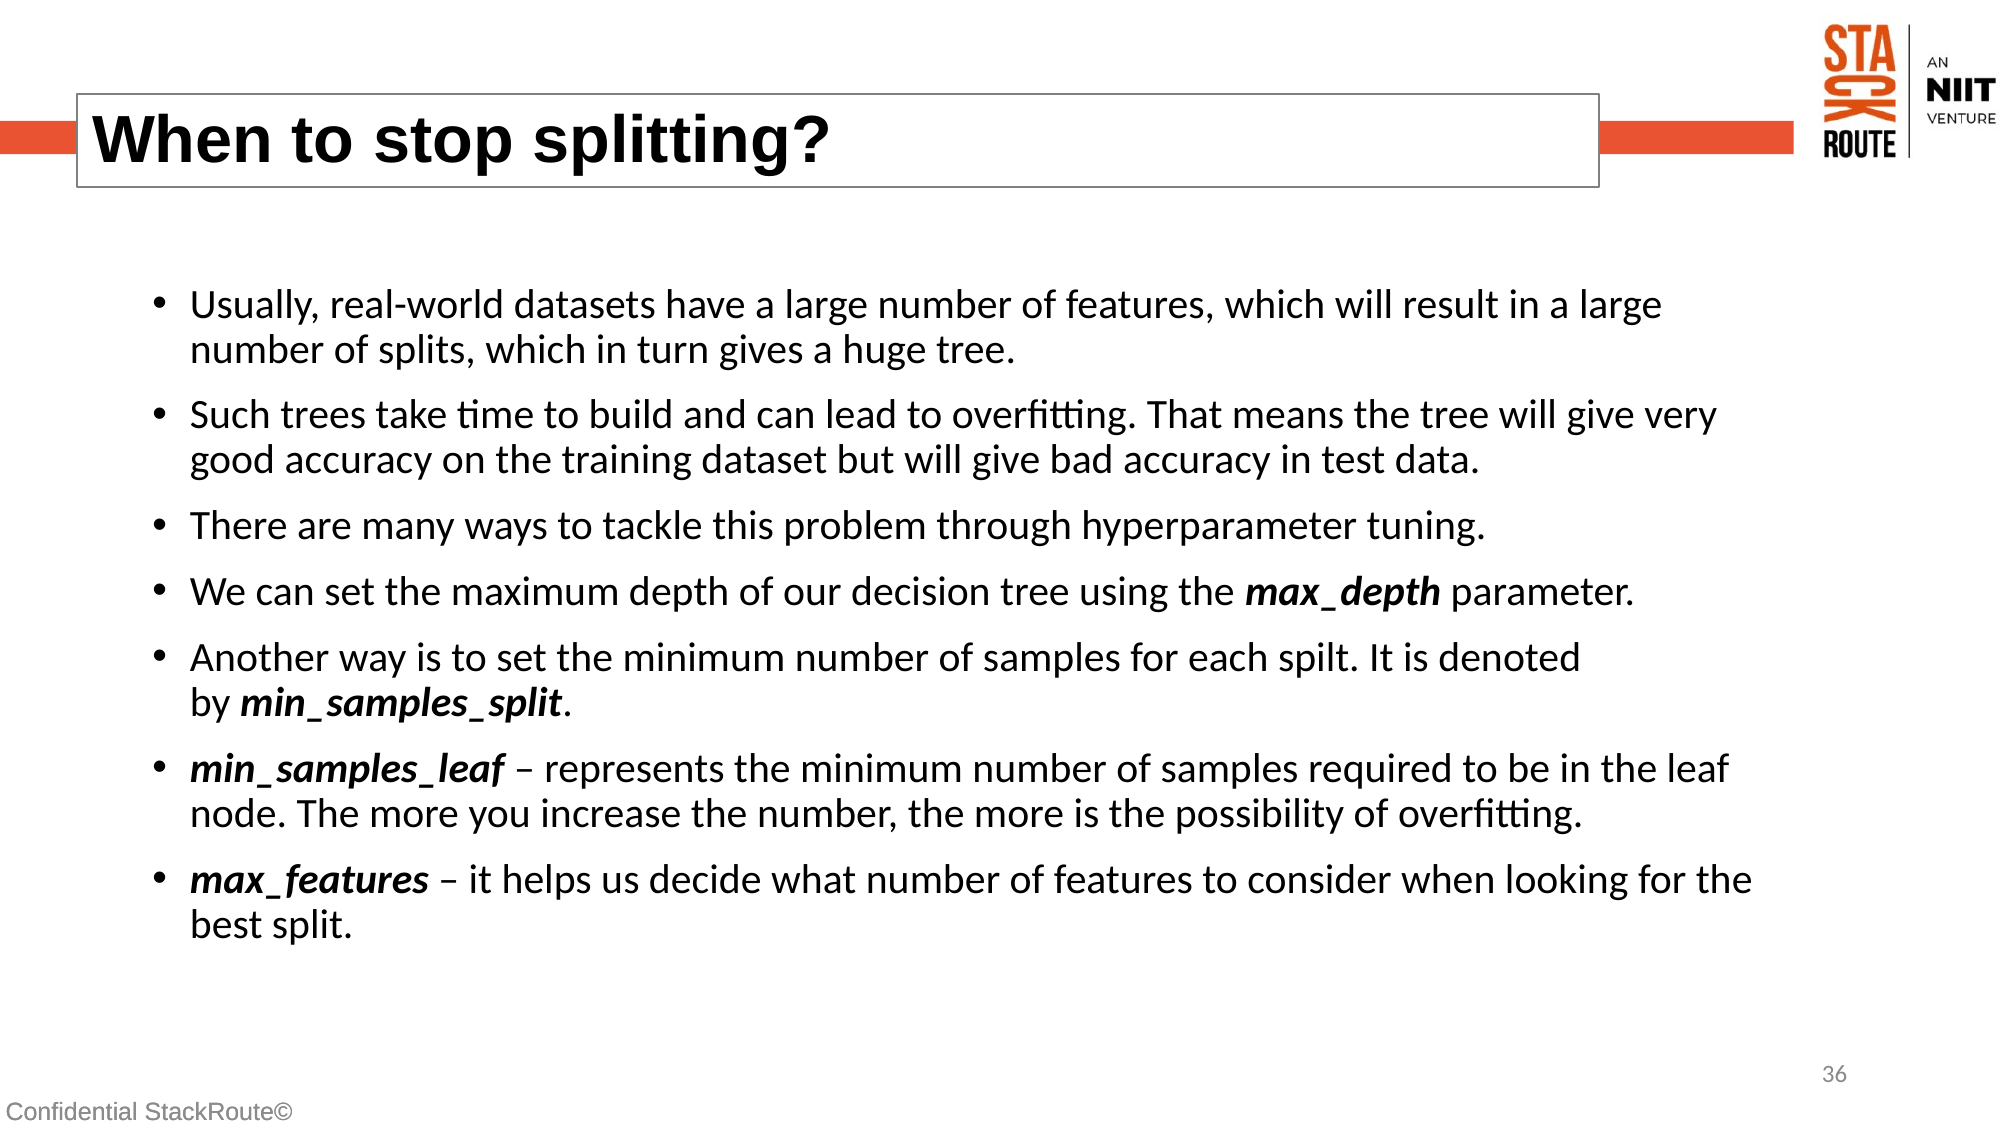

# When to stop splitting?
Usually, real-world datasets have a large number of features, which will result in a large number of splits, which in turn gives a huge tree.
Such trees take time to build and can lead to overfitting. That means the tree will give very good accuracy on the training dataset but will give bad accuracy in test data.
There are many ways to tackle this problem through hyperparameter tuning.
We can set the maximum depth of our decision tree using the max_depth parameter.
Another way is to set the minimum number of samples for each spilt. It is denoted by min_samples_split.
min_samples_leaf – represents the minimum number of samples required to be in the leaf node. The more you increase the number, the more is the possibility of overfitting.
max_features – it helps us decide what number of features to consider when looking for the best split.
36